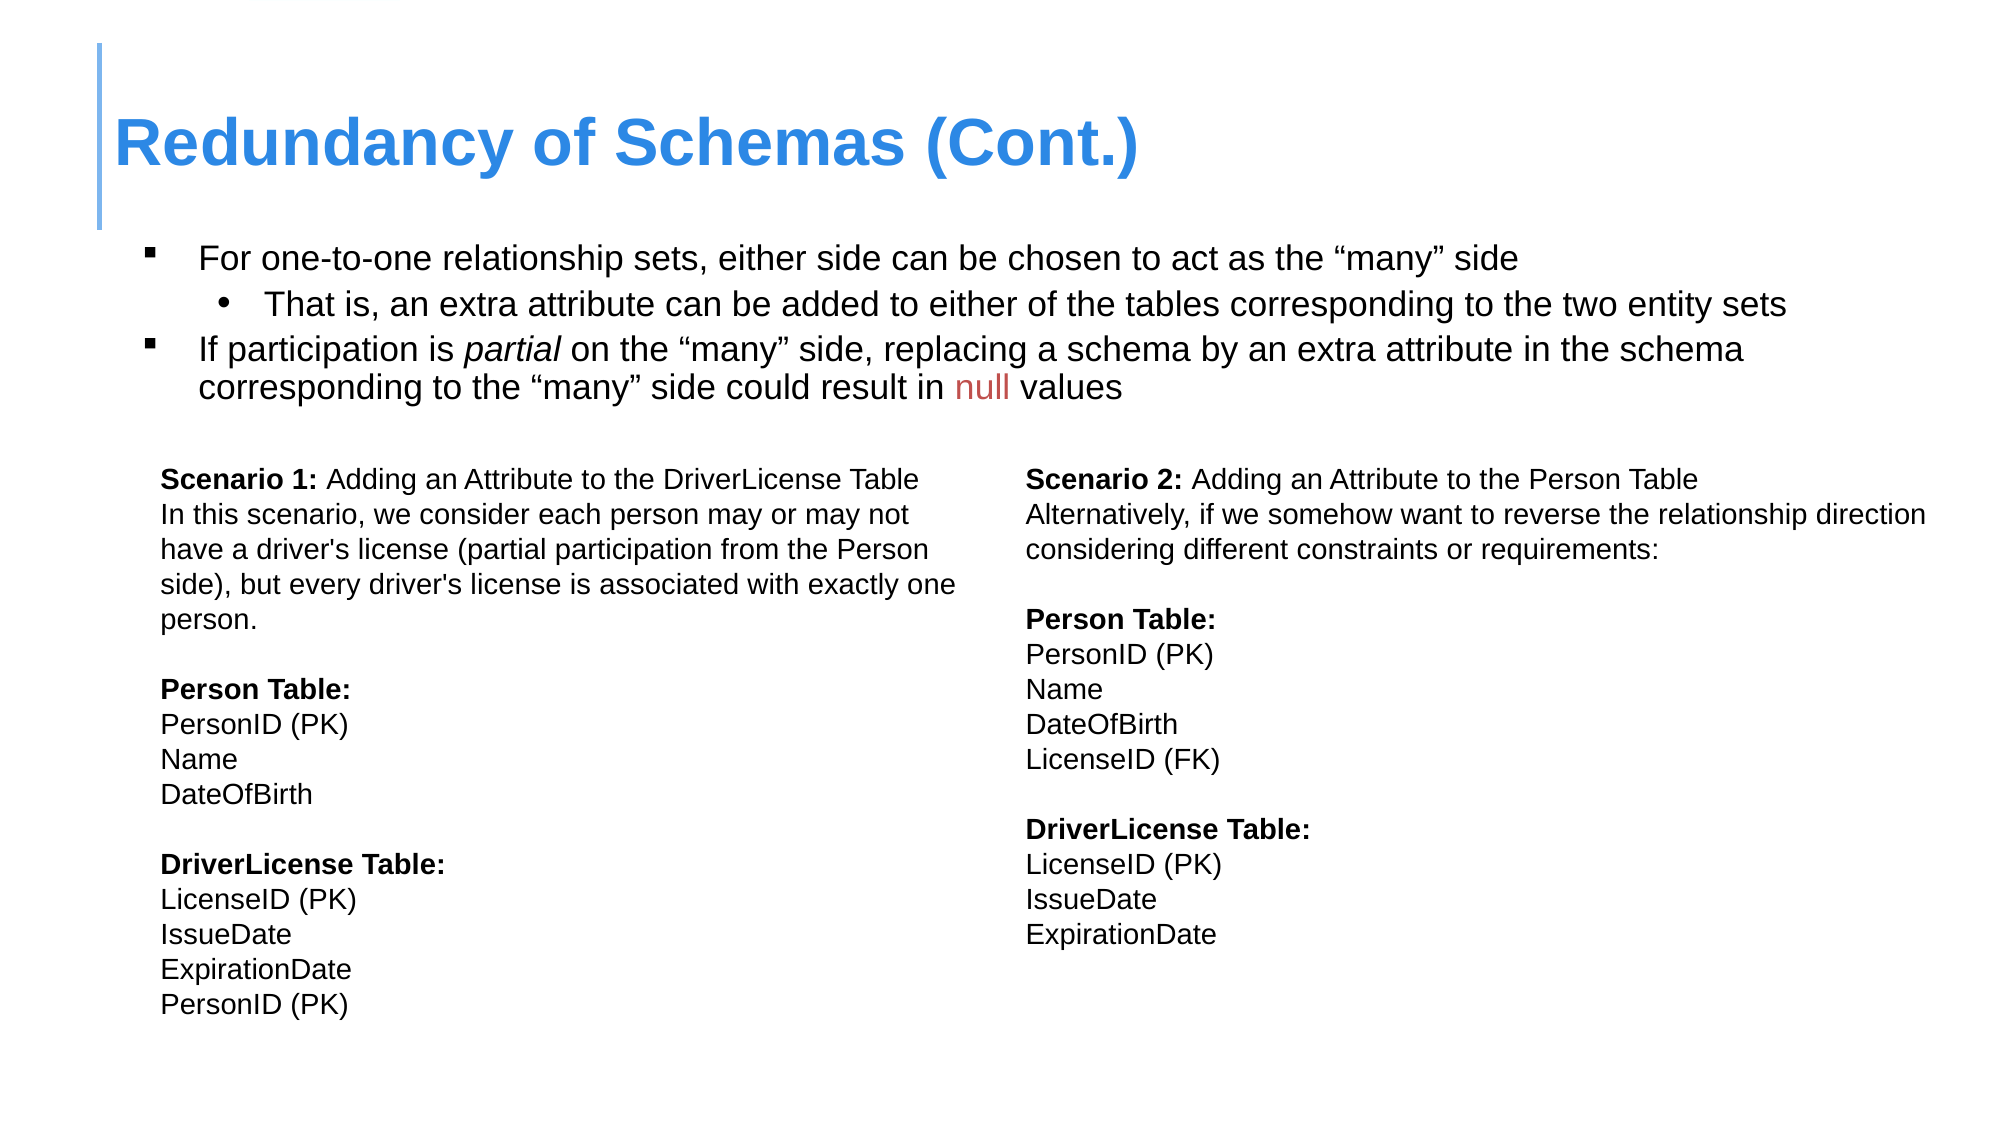

Redundancy of Schemas (Cont.)
For one-to-one relationship sets, either side can be chosen to act as the “many” side
That is, an extra attribute can be added to either of the tables corresponding to the two entity sets
If participation is partial on the “many” side, replacing a schema by an extra attribute in the schema corresponding to the “many” side could result in null values

Scenario 1: Adding an Attribute to the DriverLicense Table
In this scenario, we consider each person may or may not have a driver's license (partial participation from the Person side), but every driver's license is associated with exactly one person.

Person Table:
PersonID (PK)
Name
DateOfBirth

DriverLicense Table:
LicenseID (PK)
IssueDate
ExpirationDate
PersonID (PK)
Scenario 2: Adding an Attribute to the Person Table
Alternatively, if we somehow want to reverse the relationship direction considering different constraints or requirements:

Person Table:
PersonID (PK)
Name
DateOfBirth
LicenseID (FK)

DriverLicense Table:
LicenseID (PK)
IssueDate
ExpirationDate